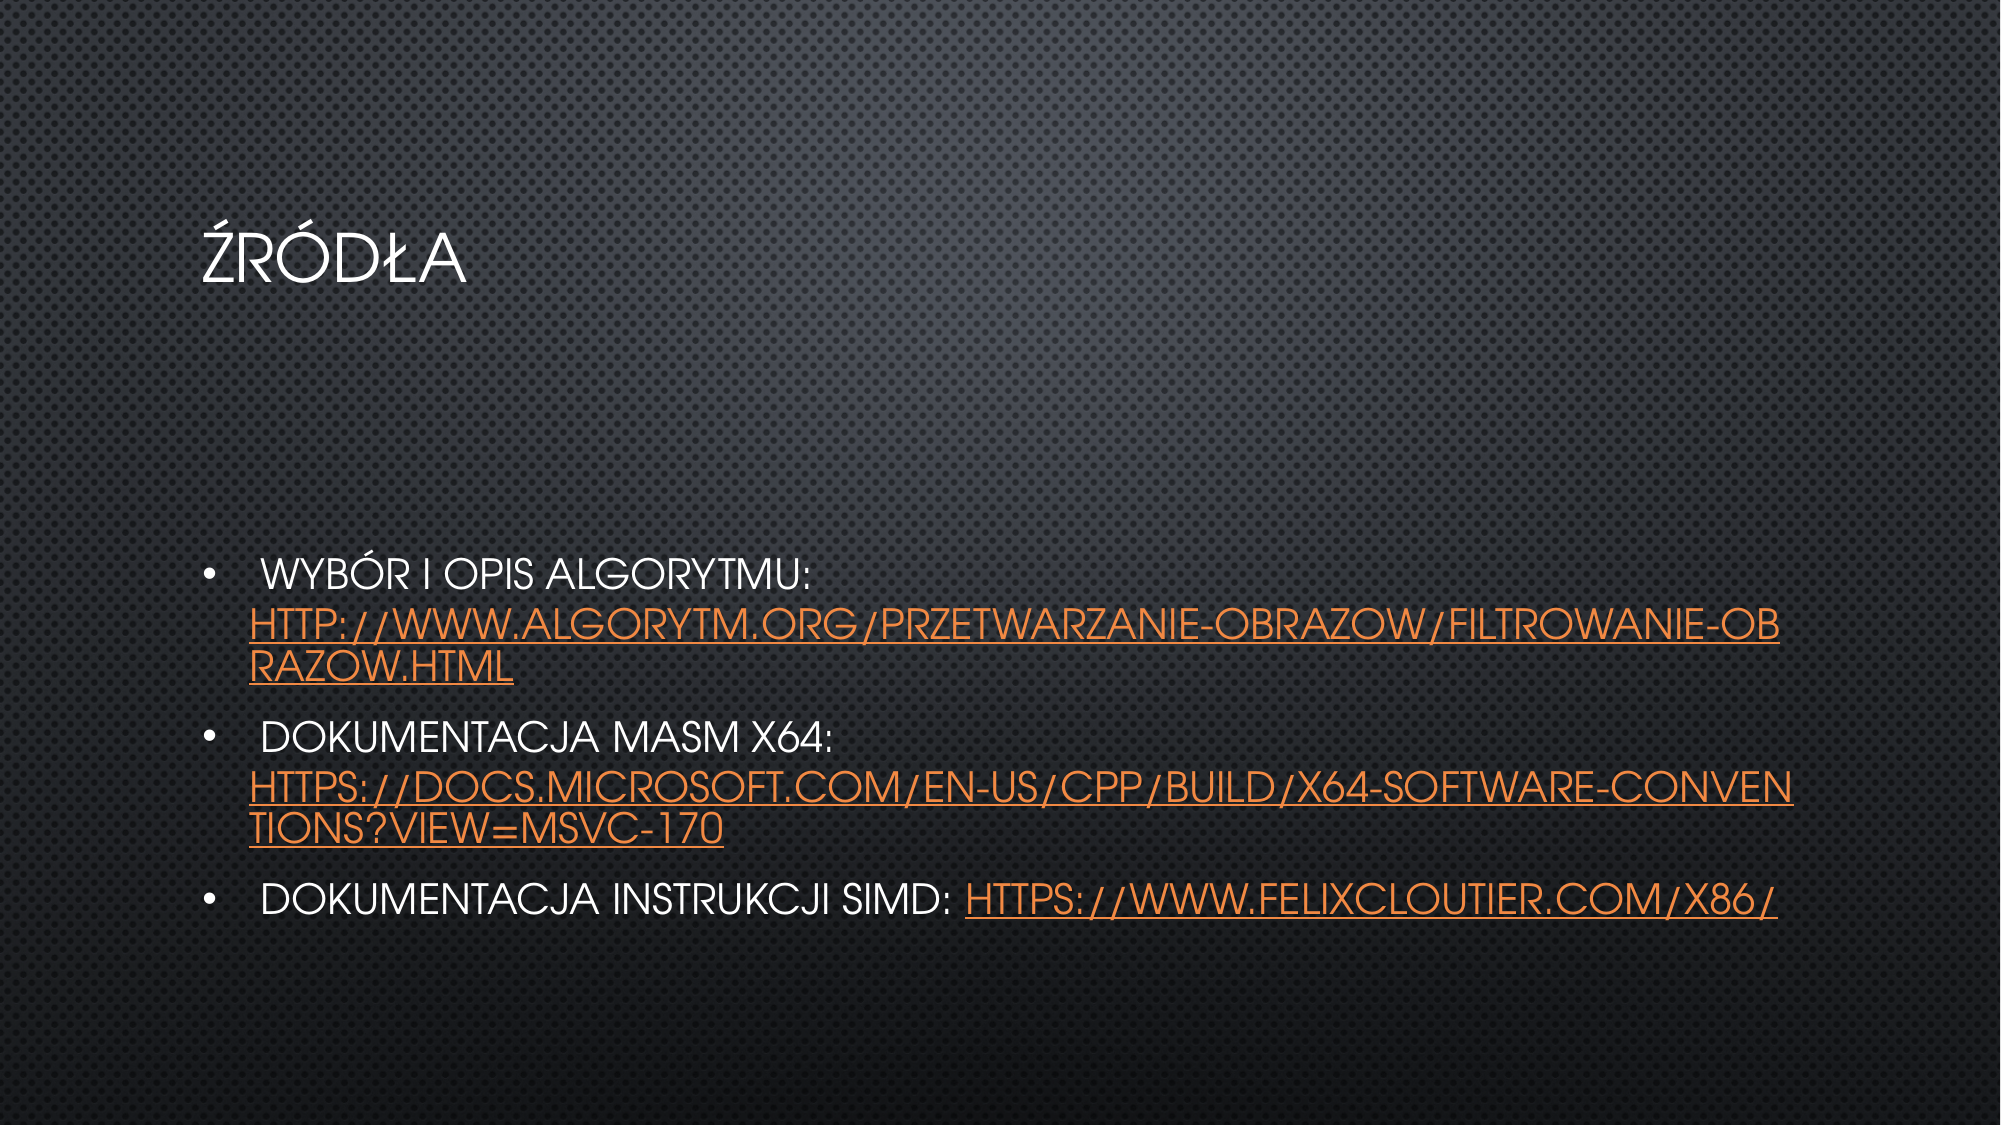

# Źródła
 Wybór i opis algorytmu: http://www.algorytm.org/przetwarzanie-obrazow/filtrowanie-obrazow.html
 Dokumentacja MASM x64: https://docs.microsoft.com/en-us/cpp/build/x64-software-conventions?view=msvc-170
 Dokumentacja instrukcji SIMD: https://www.felixcloutier.com/x86/